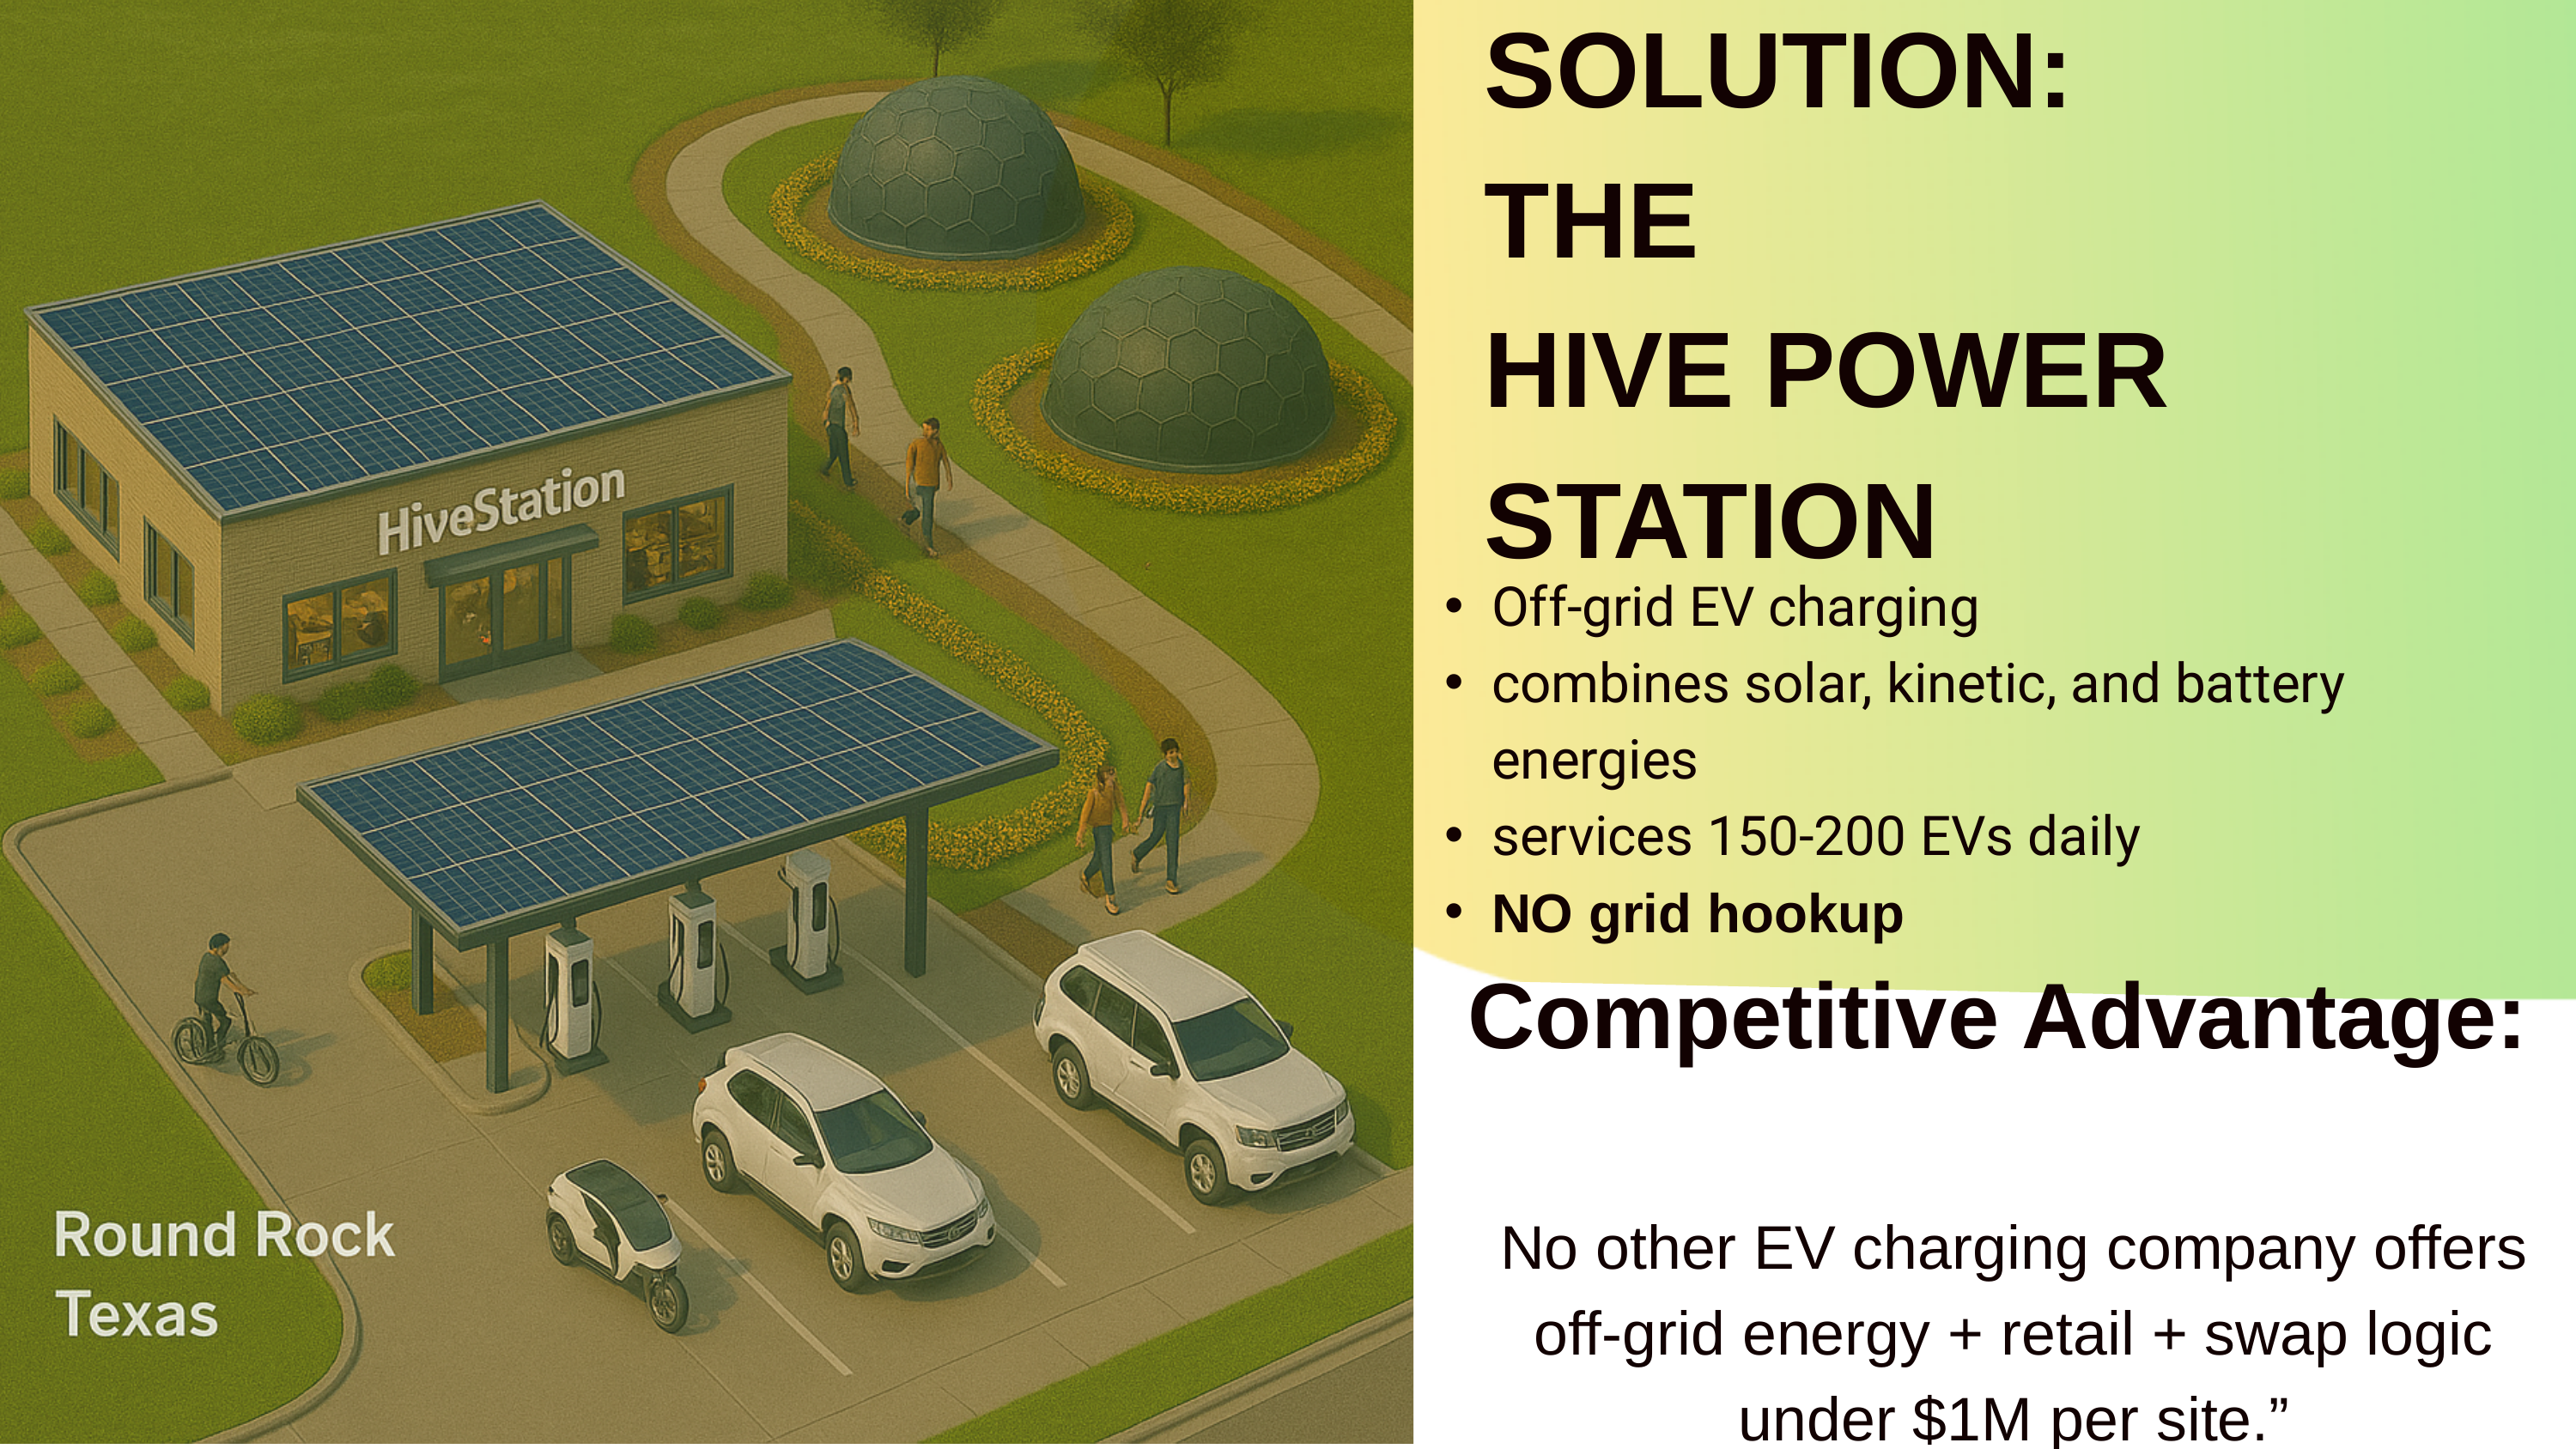

SOLUTION:
THE
HIVE POWER
STATION
Off-grid EV charging
combines solar, kinetic, and battery energies
services 150-200 EVs daily
NO grid hookup
Competitive Advantage:
No other EV charging company offers off-grid energy + retail + swap logic under $1M per site.”